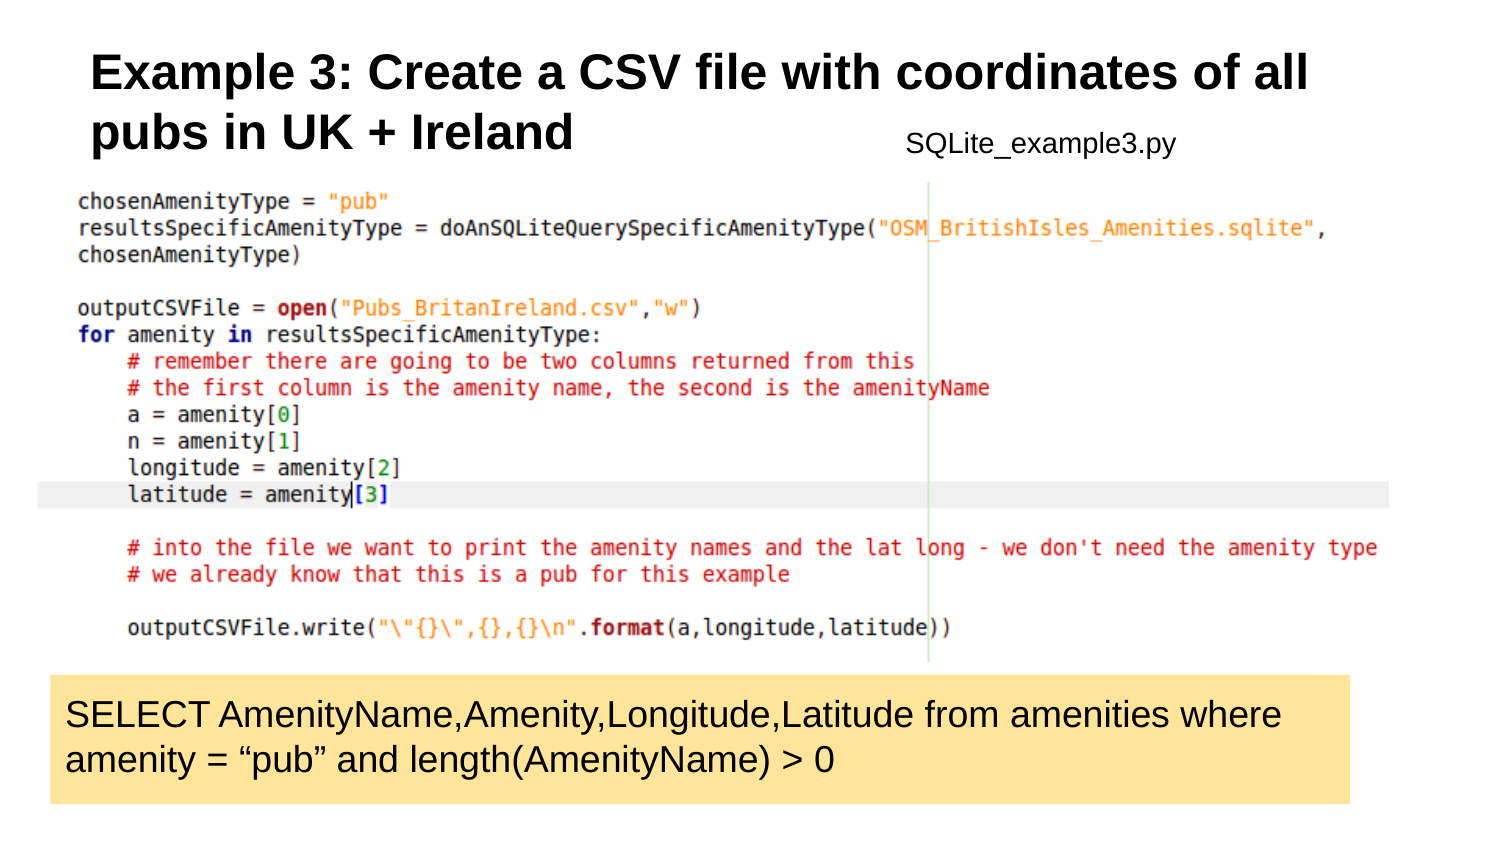

# Example 3: Create a CSV file with coordinates of all pubs in UK + Ireland
SQLite_example3.py

SELECT AmenityName,Amenity,Longitude,Latitude from amenities where amenity = “pub” and length(AmenityName) > 0